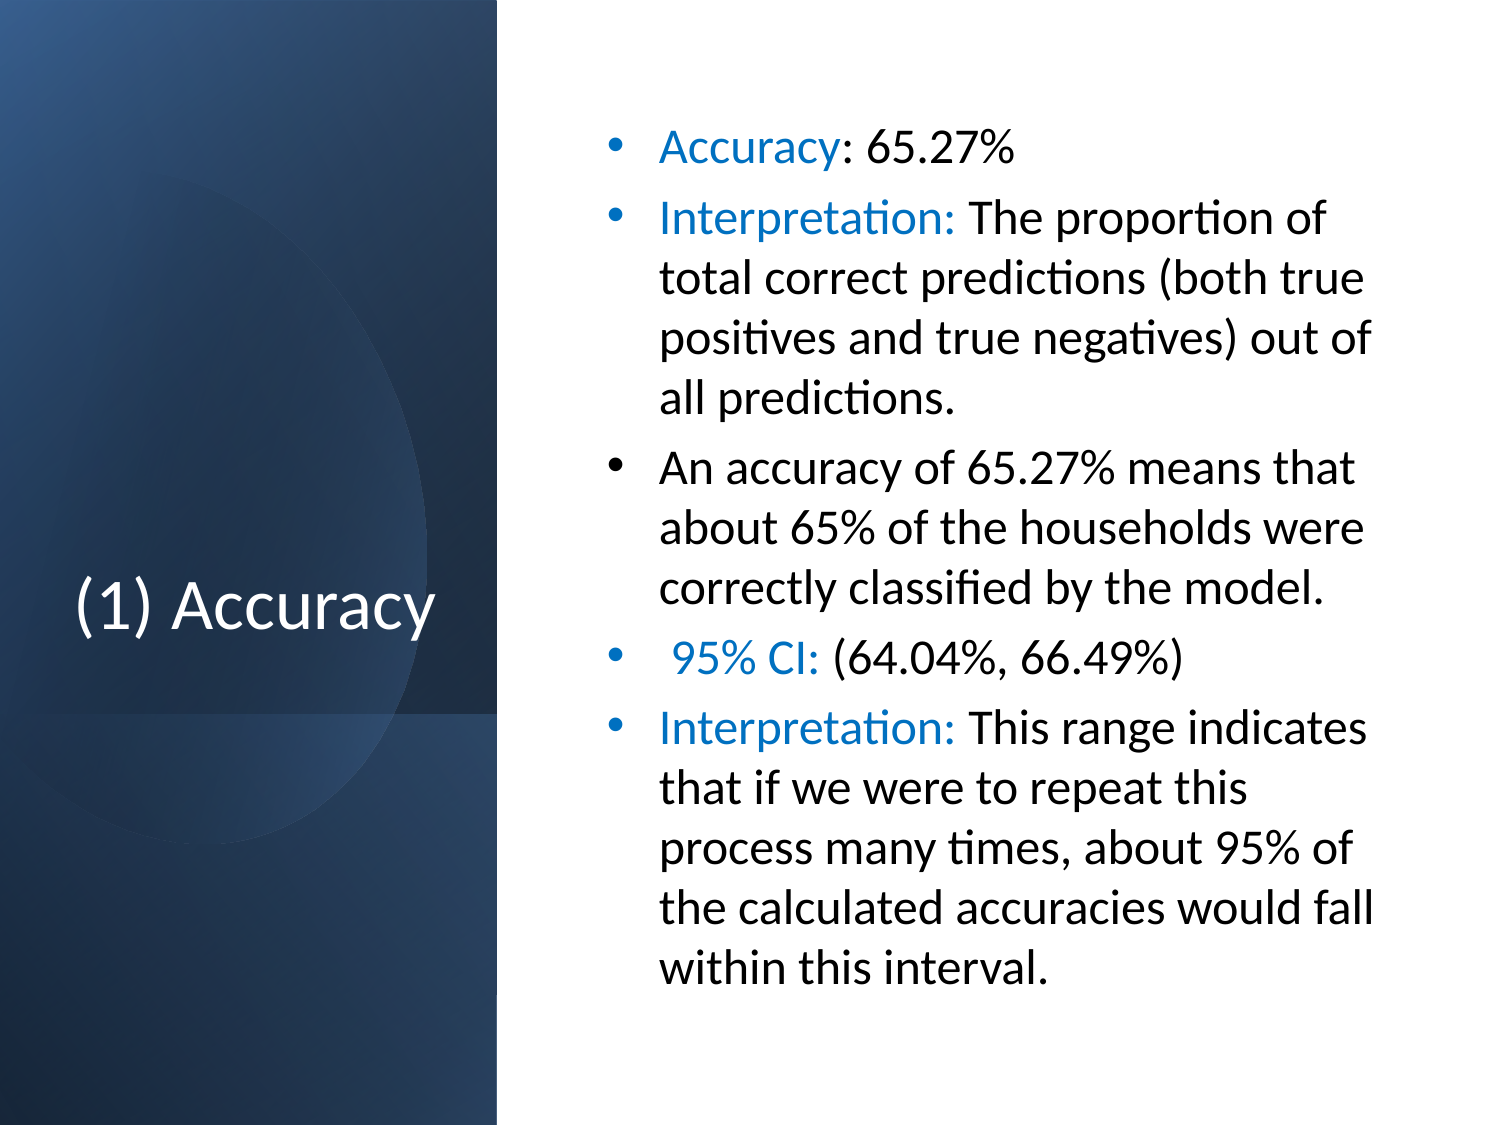

# (1) Accuracy
Accuracy: 65.27%
Interpretation: The proportion of total correct predictions (both true positives and true negatives) out of all predictions.
An accuracy of 65.27% means that about 65% of the households were correctly classified by the model.
 95% CI: (64.04%, 66.49%)
Interpretation: This range indicates that if we were to repeat this process many times, about 95% of the calculated accuracies would fall within this interval.